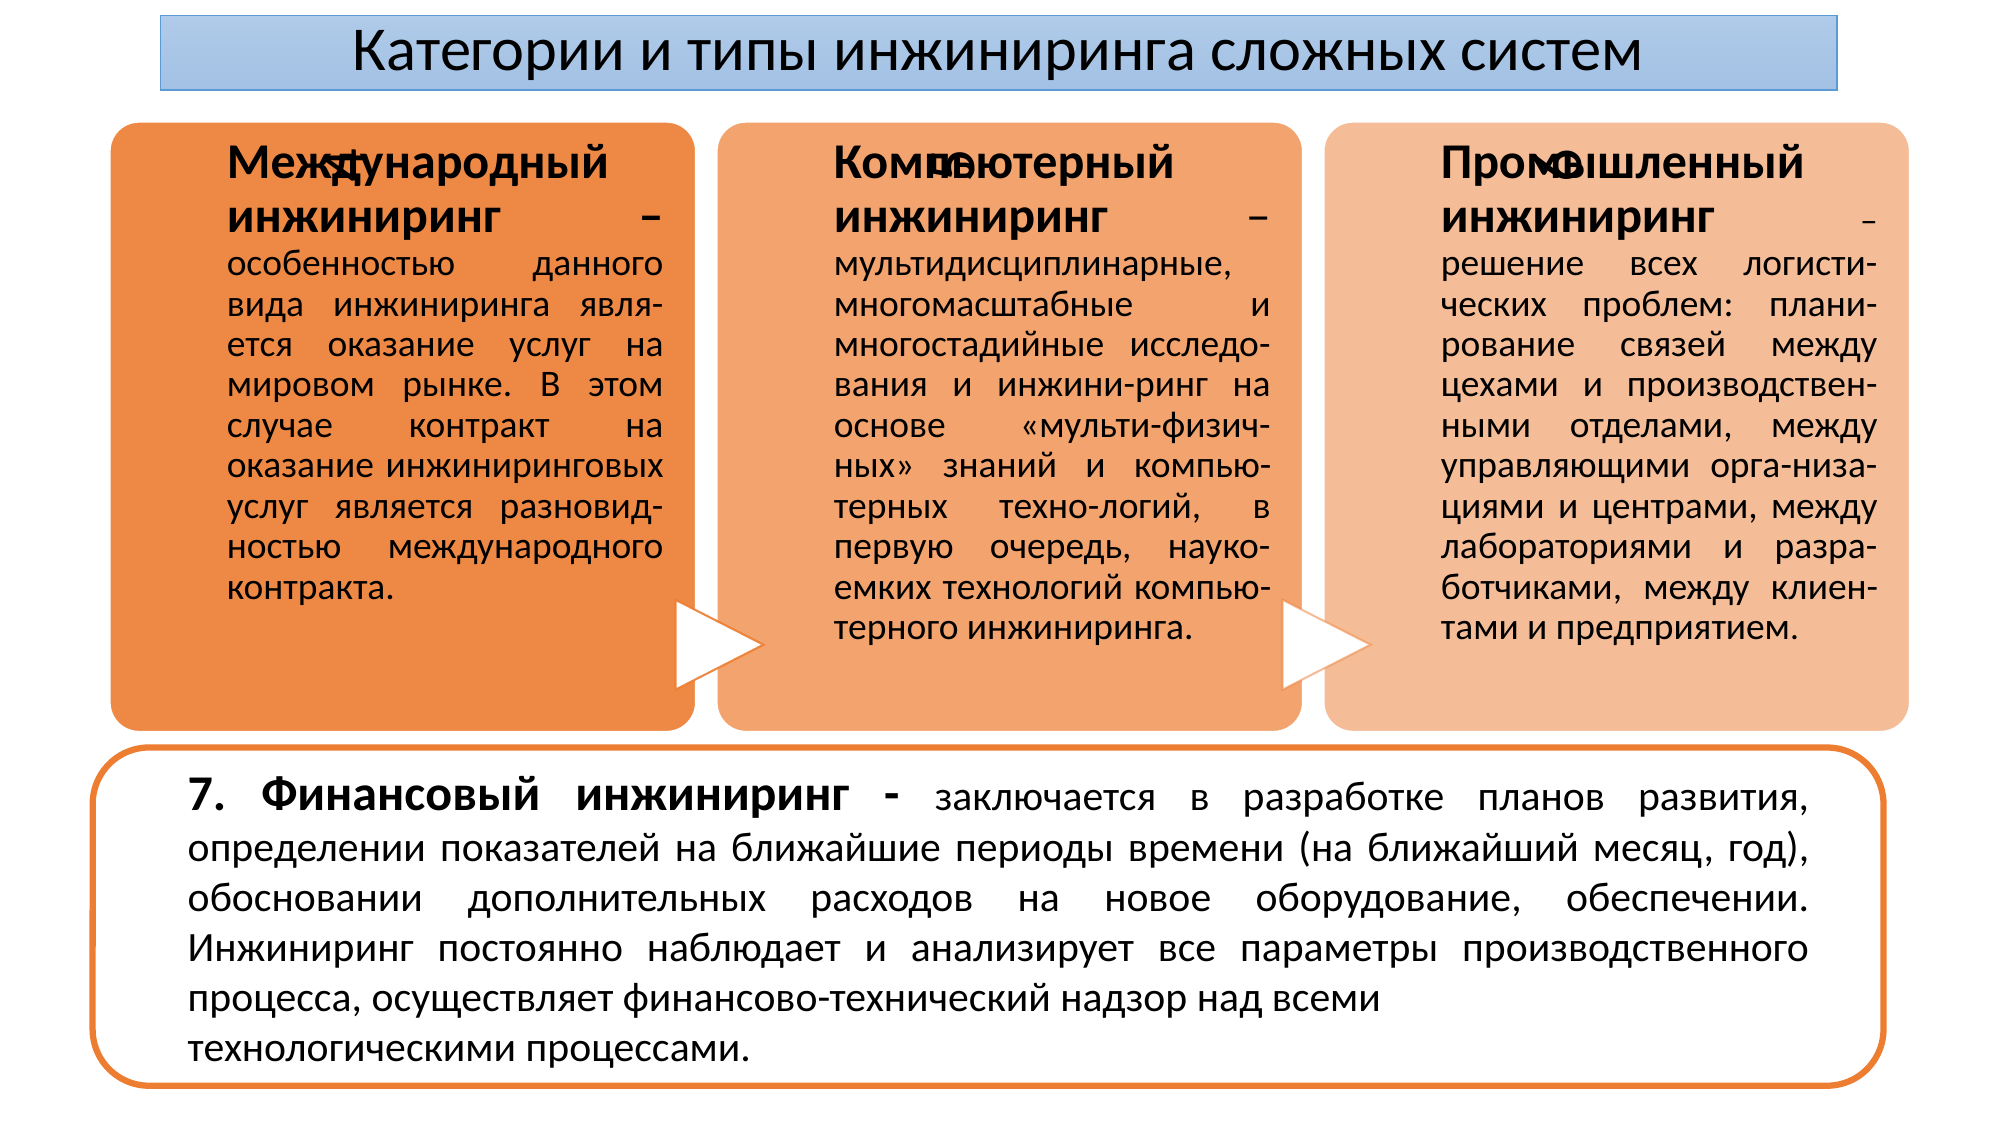

Категории и типы инжиниринга сложных систем
4
Международный инжиниринг – особенностью данного вида инжиниринга явля-ется оказание услуг на мировом рынке. В этом случае контракт на оказание инжиниринговых услуг является разновид-ностью международного контракта.
5
Компьютерный инжиниринг –мультидисциплинарные, многомасштабные и многостадийные исследо-вания и инжини-ринг на основе «мульти-физич-ных» знаний и компью-терных техно-логий, в первую очередь, науко-емких технологий компью-терного инжиниринга.
6
Промышленный инжиниринг –решение всех логисти-ческих проблем: плани-рование связей между цехами и производствен-ными отделами, между управляющими орга-низа-циями и центрами, между лабораториями и разра-ботчиками, между клиен-тами и предприятием.

7. Финансовый инжиниринг - заключается в разработке планов развития, определении показателей на ближайшие периоды времени (на ближайший месяц, год), обосновании дополнительных расходов на новое оборудование, обеспечении. Инжиниринг постоянно наблюдает и анализирует все параметры производственного процесса, осуществляет финансово-технический надзор над всеми
технологическими процессами.